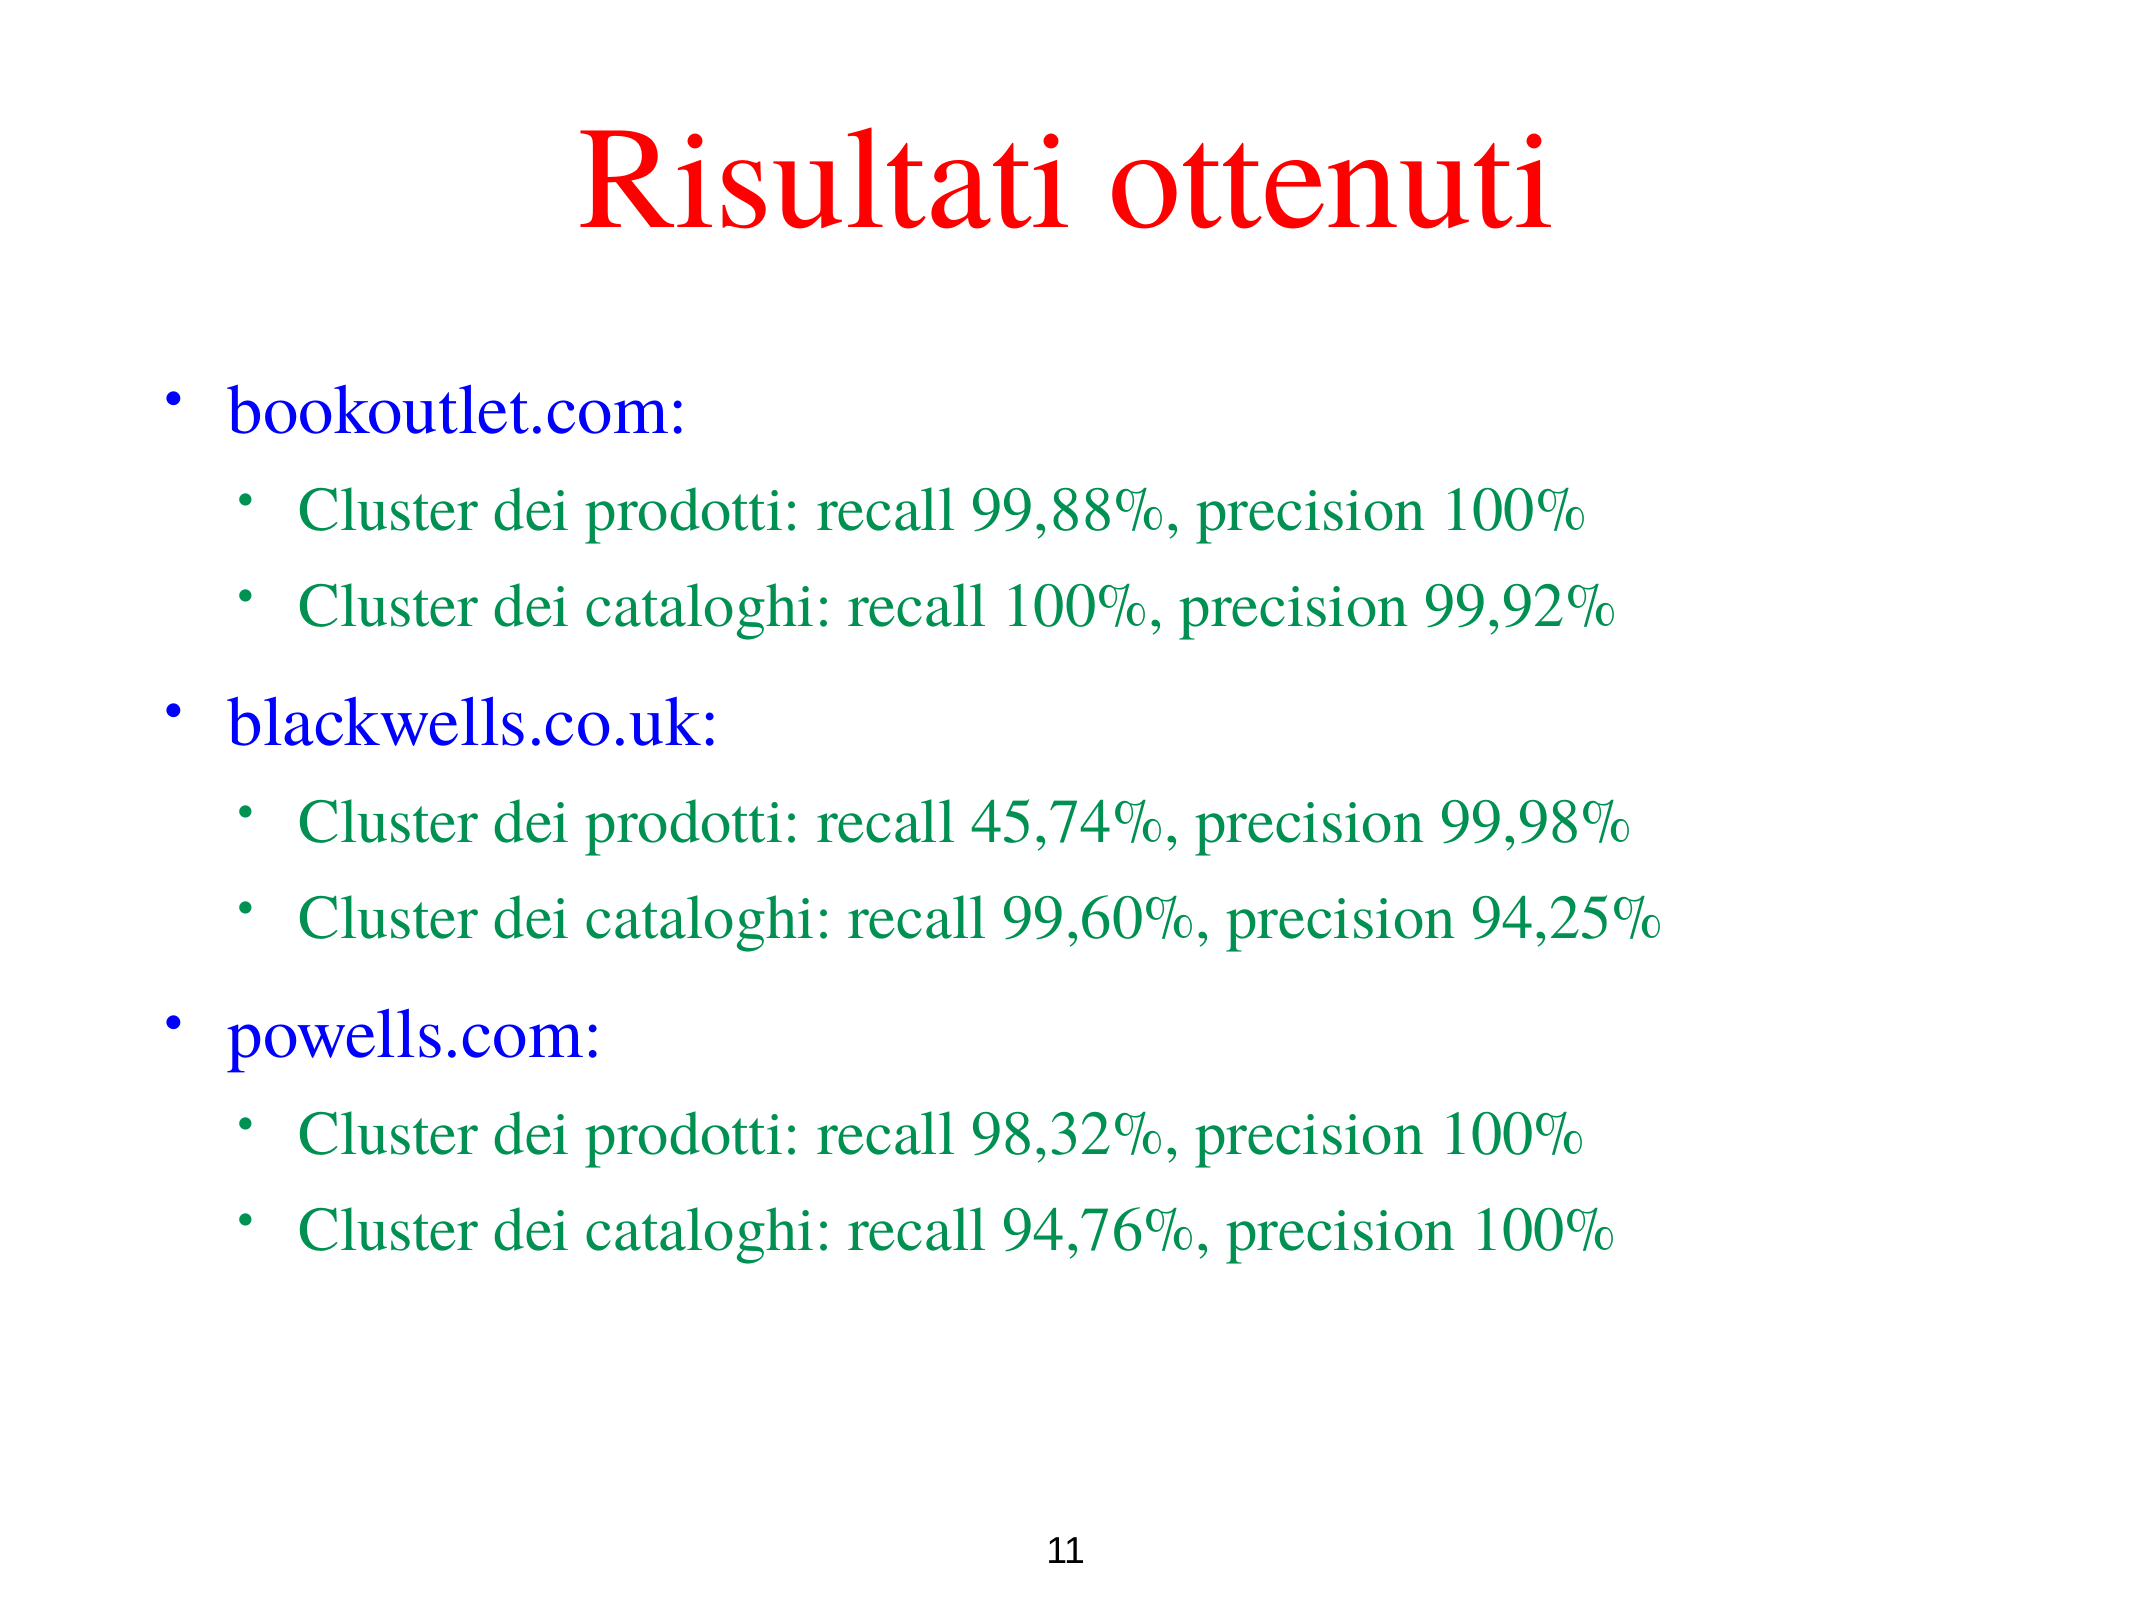

11
# Risultati ottenuti
bookoutlet.com:
Cluster dei prodotti: recall 99,88%, precision 100%
Cluster dei cataloghi: recall 100%, precision 99,92%
blackwells.co.uk:
Cluster dei prodotti: recall 45,74%, precision 99,98%
Cluster dei cataloghi: recall 99,60%, precision 94,25%
powells.com:
Cluster dei prodotti: recall 98,32%, precision 100%
Cluster dei cataloghi: recall 94,76%, precision 100%